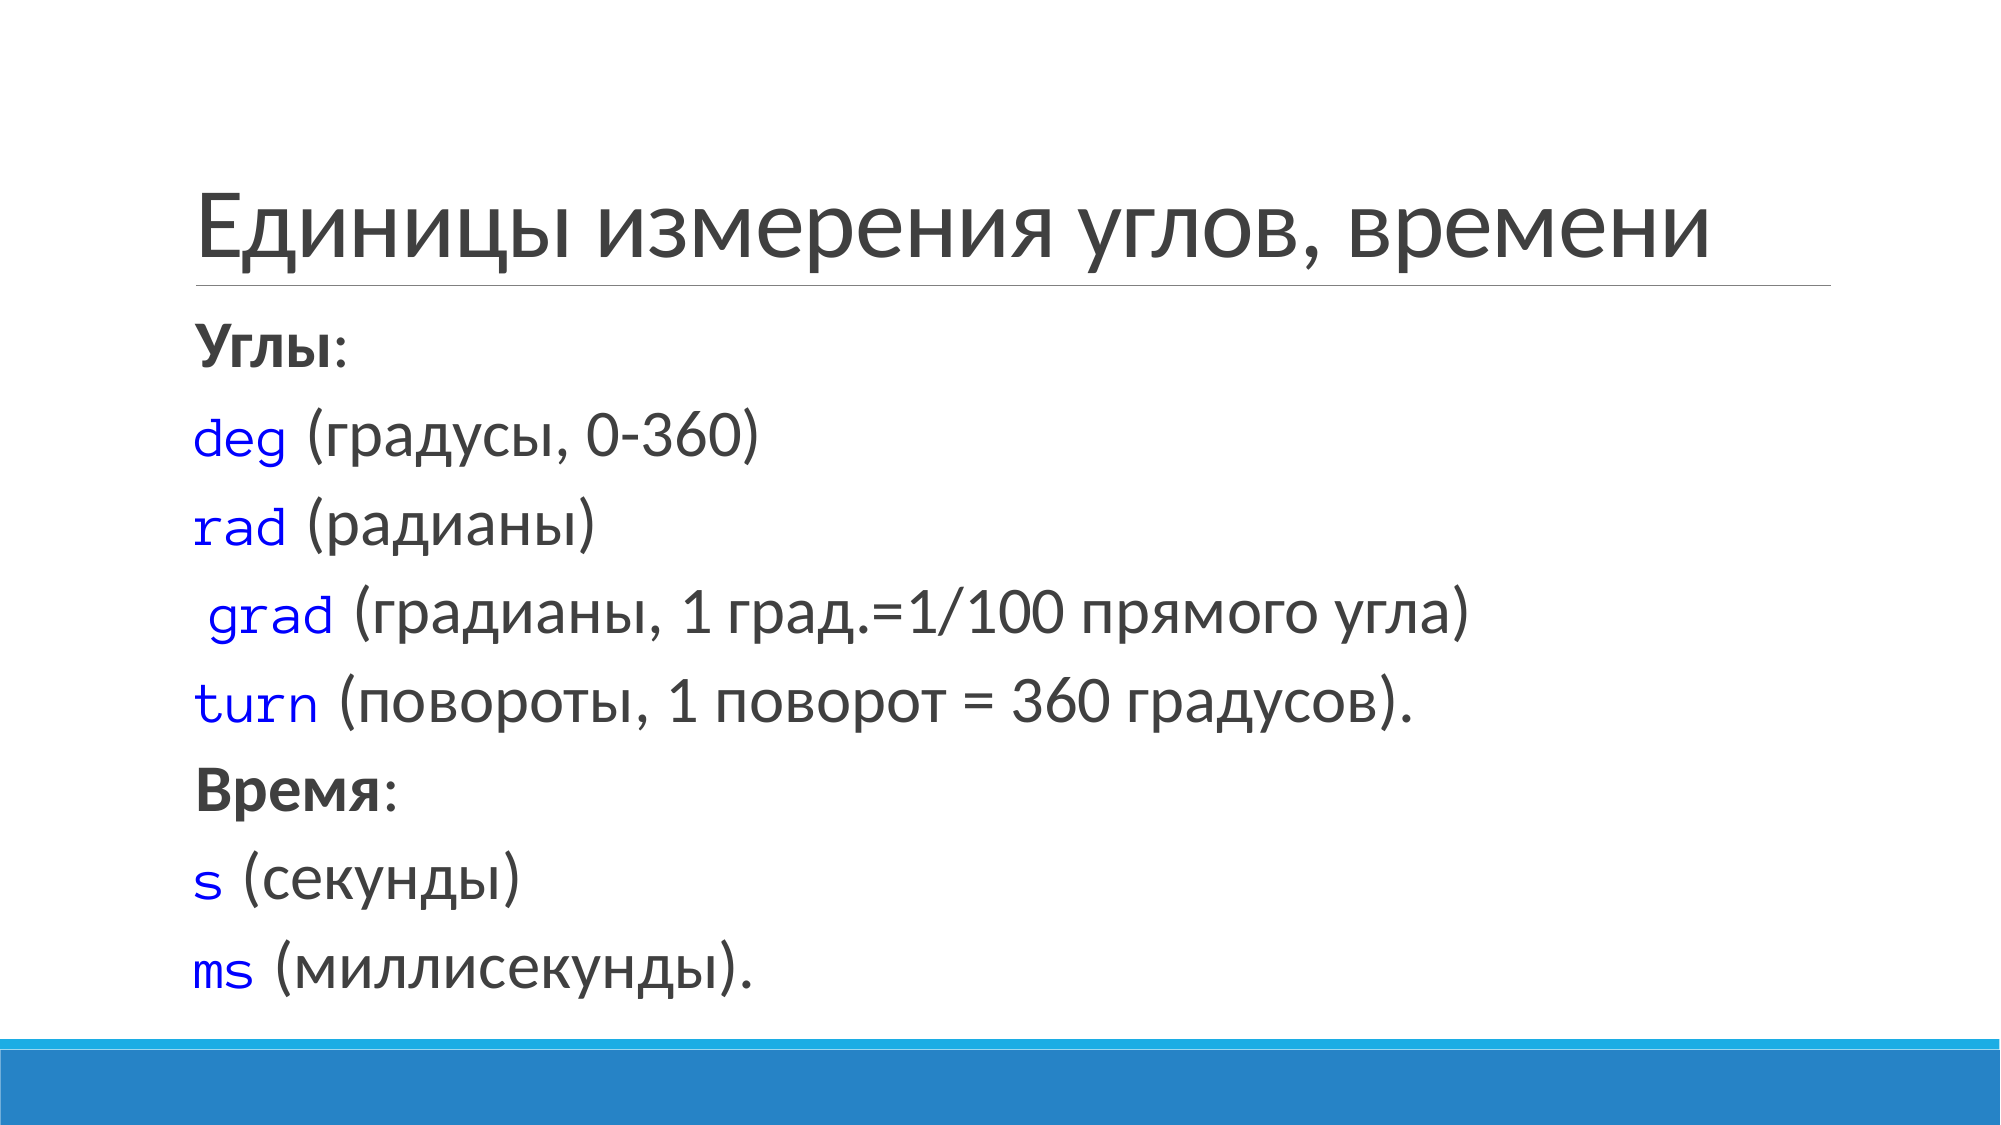

# Единицы измерения углов, времени
Углы:
deg (градусы, 0-360)
rad (радианы)
 grad (градианы, 1 град.=1/100 прямого угла)
turn (повороты, 1 поворот = 360 градусов).
Время:
s (секунды)
ms (миллисекунды).